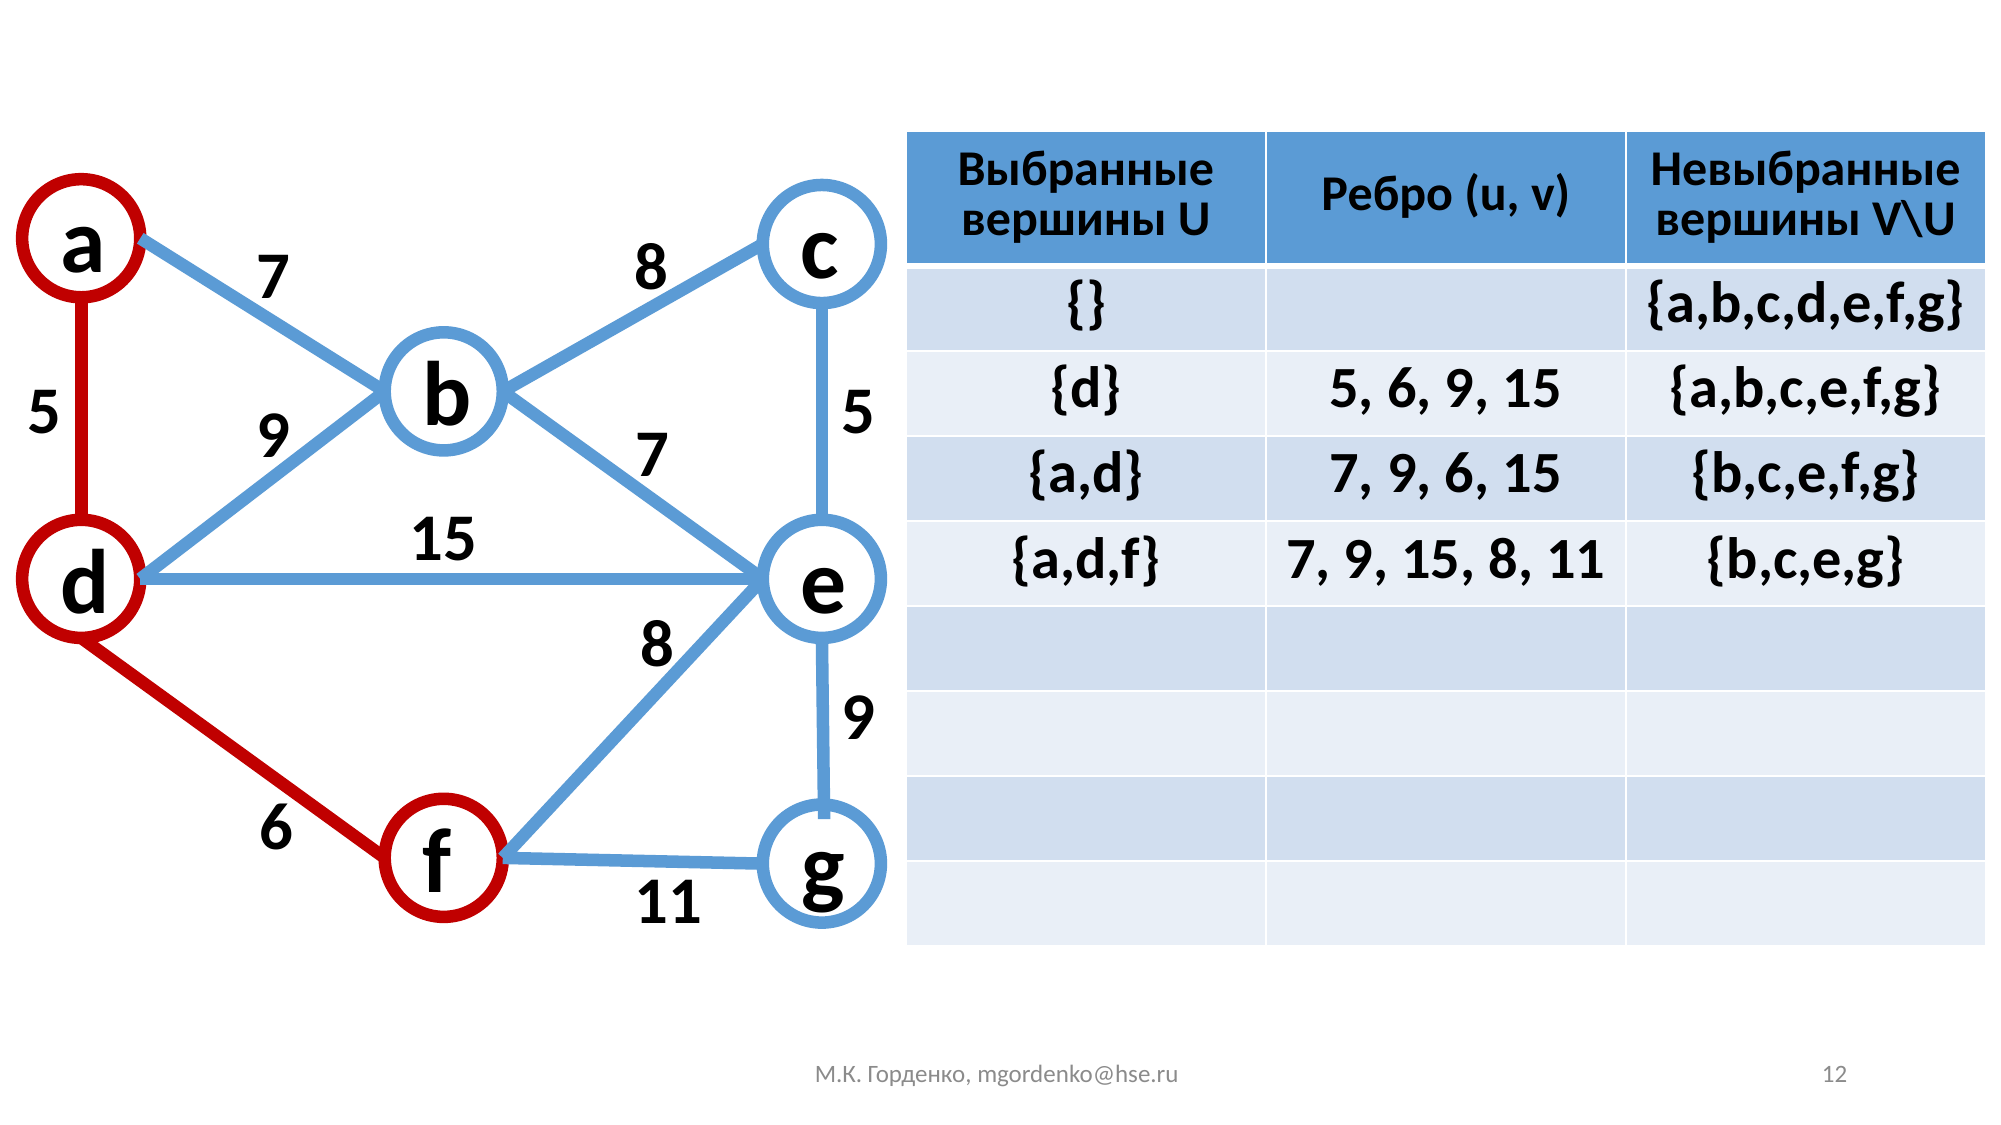

| Выбранные вершины U | Ребро (u, v) | Невыбранные вершины V\U |
| --- | --- | --- |
| {} |  | {a,b,c,d,e,f,g} |
| {d} | 5, 6, 9, 15 | {a,b,c,e,f,g} |
| {a,d} | 7, 9, 6, 15 | {b,c,e,f,g} |
| {a,d,f} | 7, 9, 15, 8, 11 | {b,c,e,g} |
|  |  |  |
|  |  |  |
|  |  |  |
|  |  |  |
a

c

8
7
b

5
5
9
7
15
d
e

8
9
6
f

g

11
М.К. Горденко, mgordenko@hse.ru
12